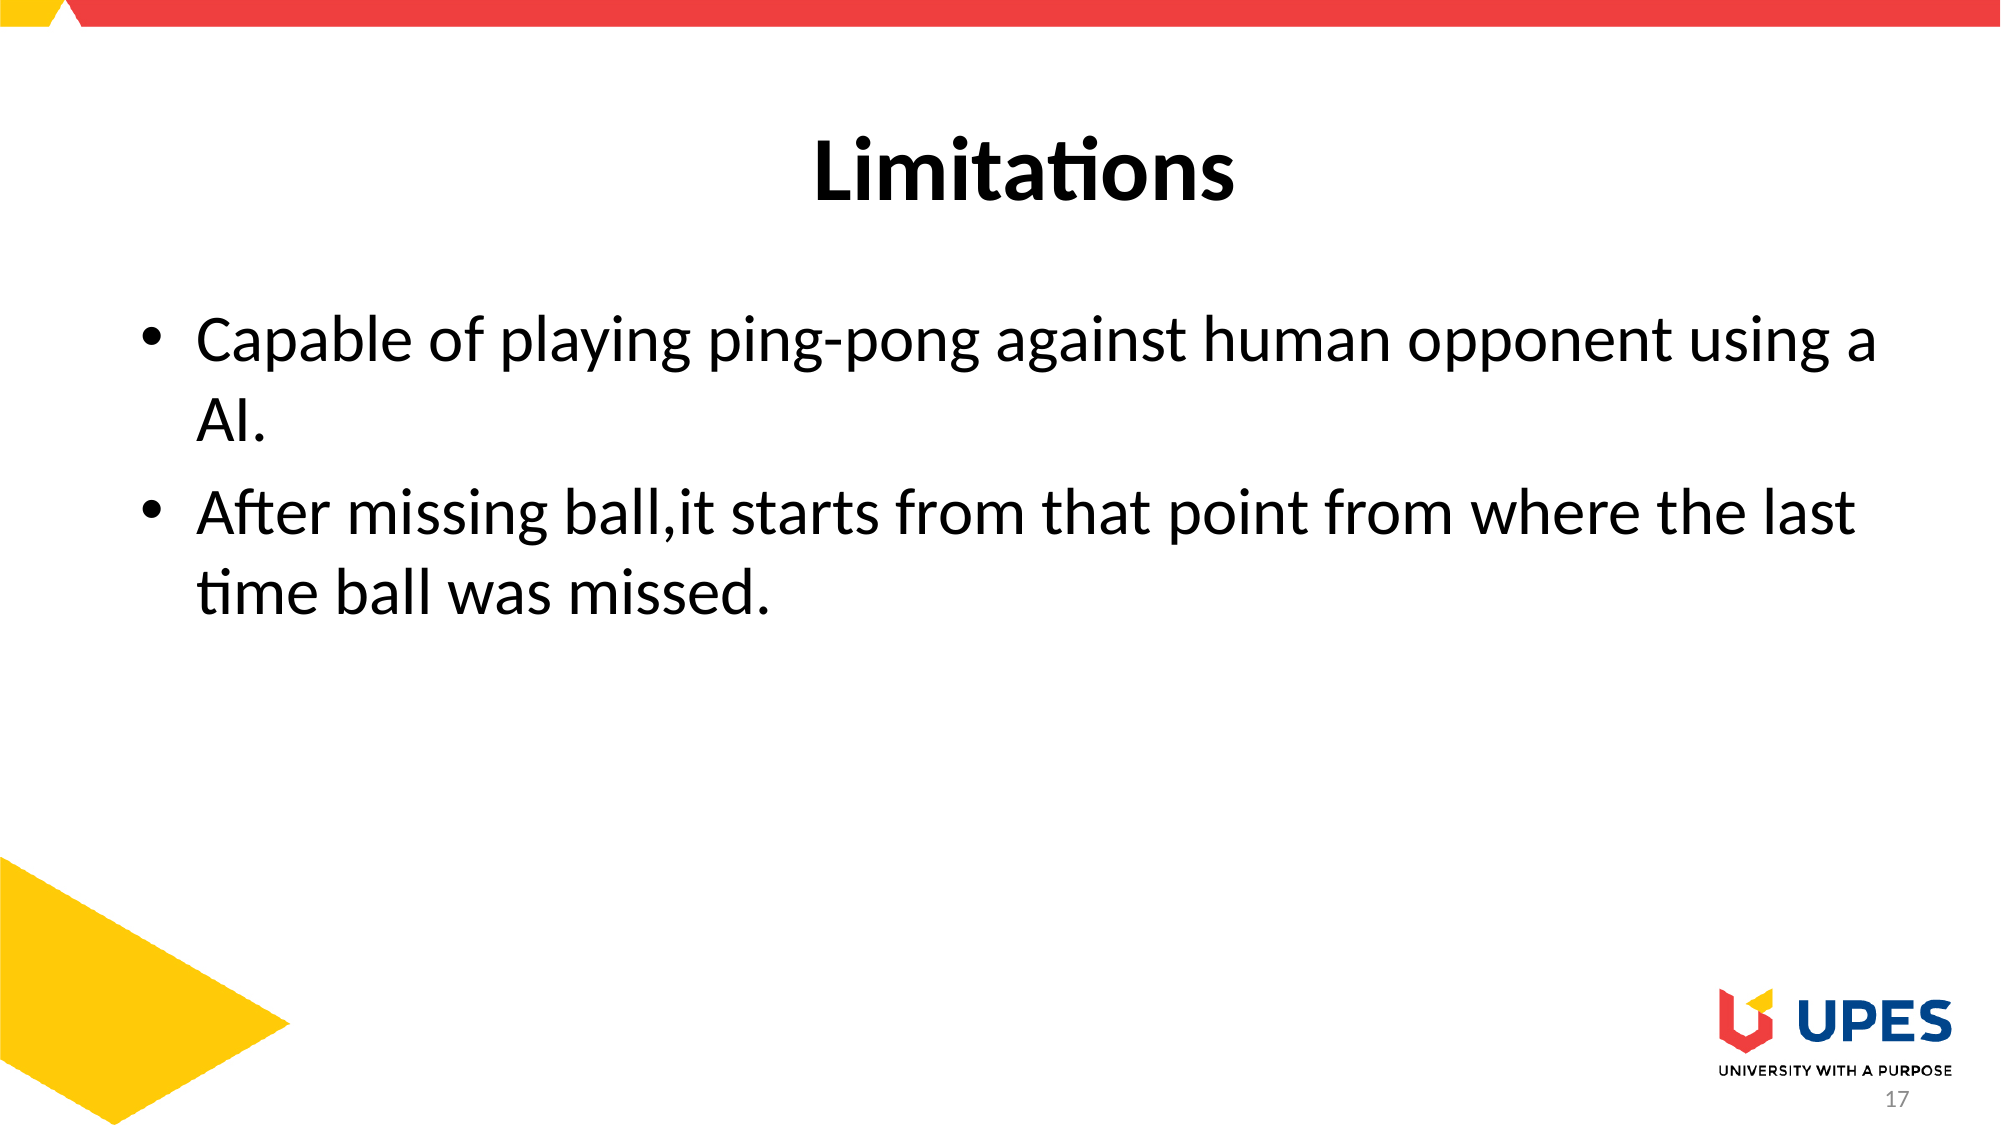

# Limitations
Capable of playing ping-pong against human opponent using a AI.
After missing ball,it starts from that point from where the last time ball was missed.